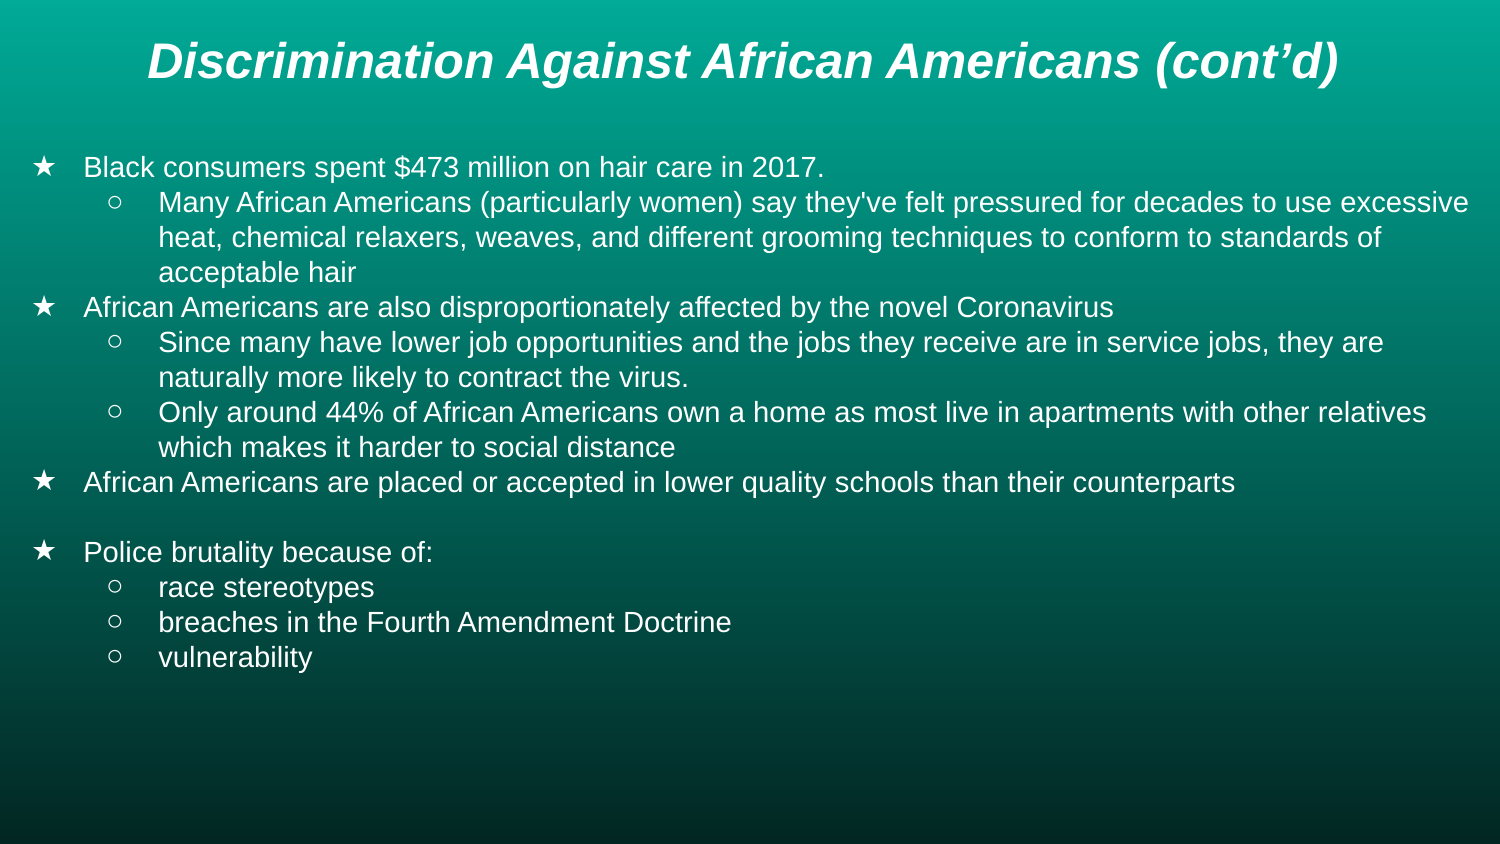

# Discrimination Against African Americans (cont’d)

Black consumers spent $473 million on hair care in 2017.
Many African Americans (particularly women) say they've felt pressured for decades to use excessive heat, chemical relaxers, weaves, and different grooming techniques to conform to standards of acceptable hair
African Americans are also disproportionately affected by the novel Coronavirus
Since many have lower job opportunities and the jobs they receive are in service jobs, they are naturally more likely to contract the virus.
Only around 44% of African Americans own a home as most live in apartments with other relatives which makes it harder to social distance
African Americans are placed or accepted in lower quality schools than their counterparts

Police brutality because of:
race stereotypes
breaches in the Fourth Amendment Doctrine
vulnerability